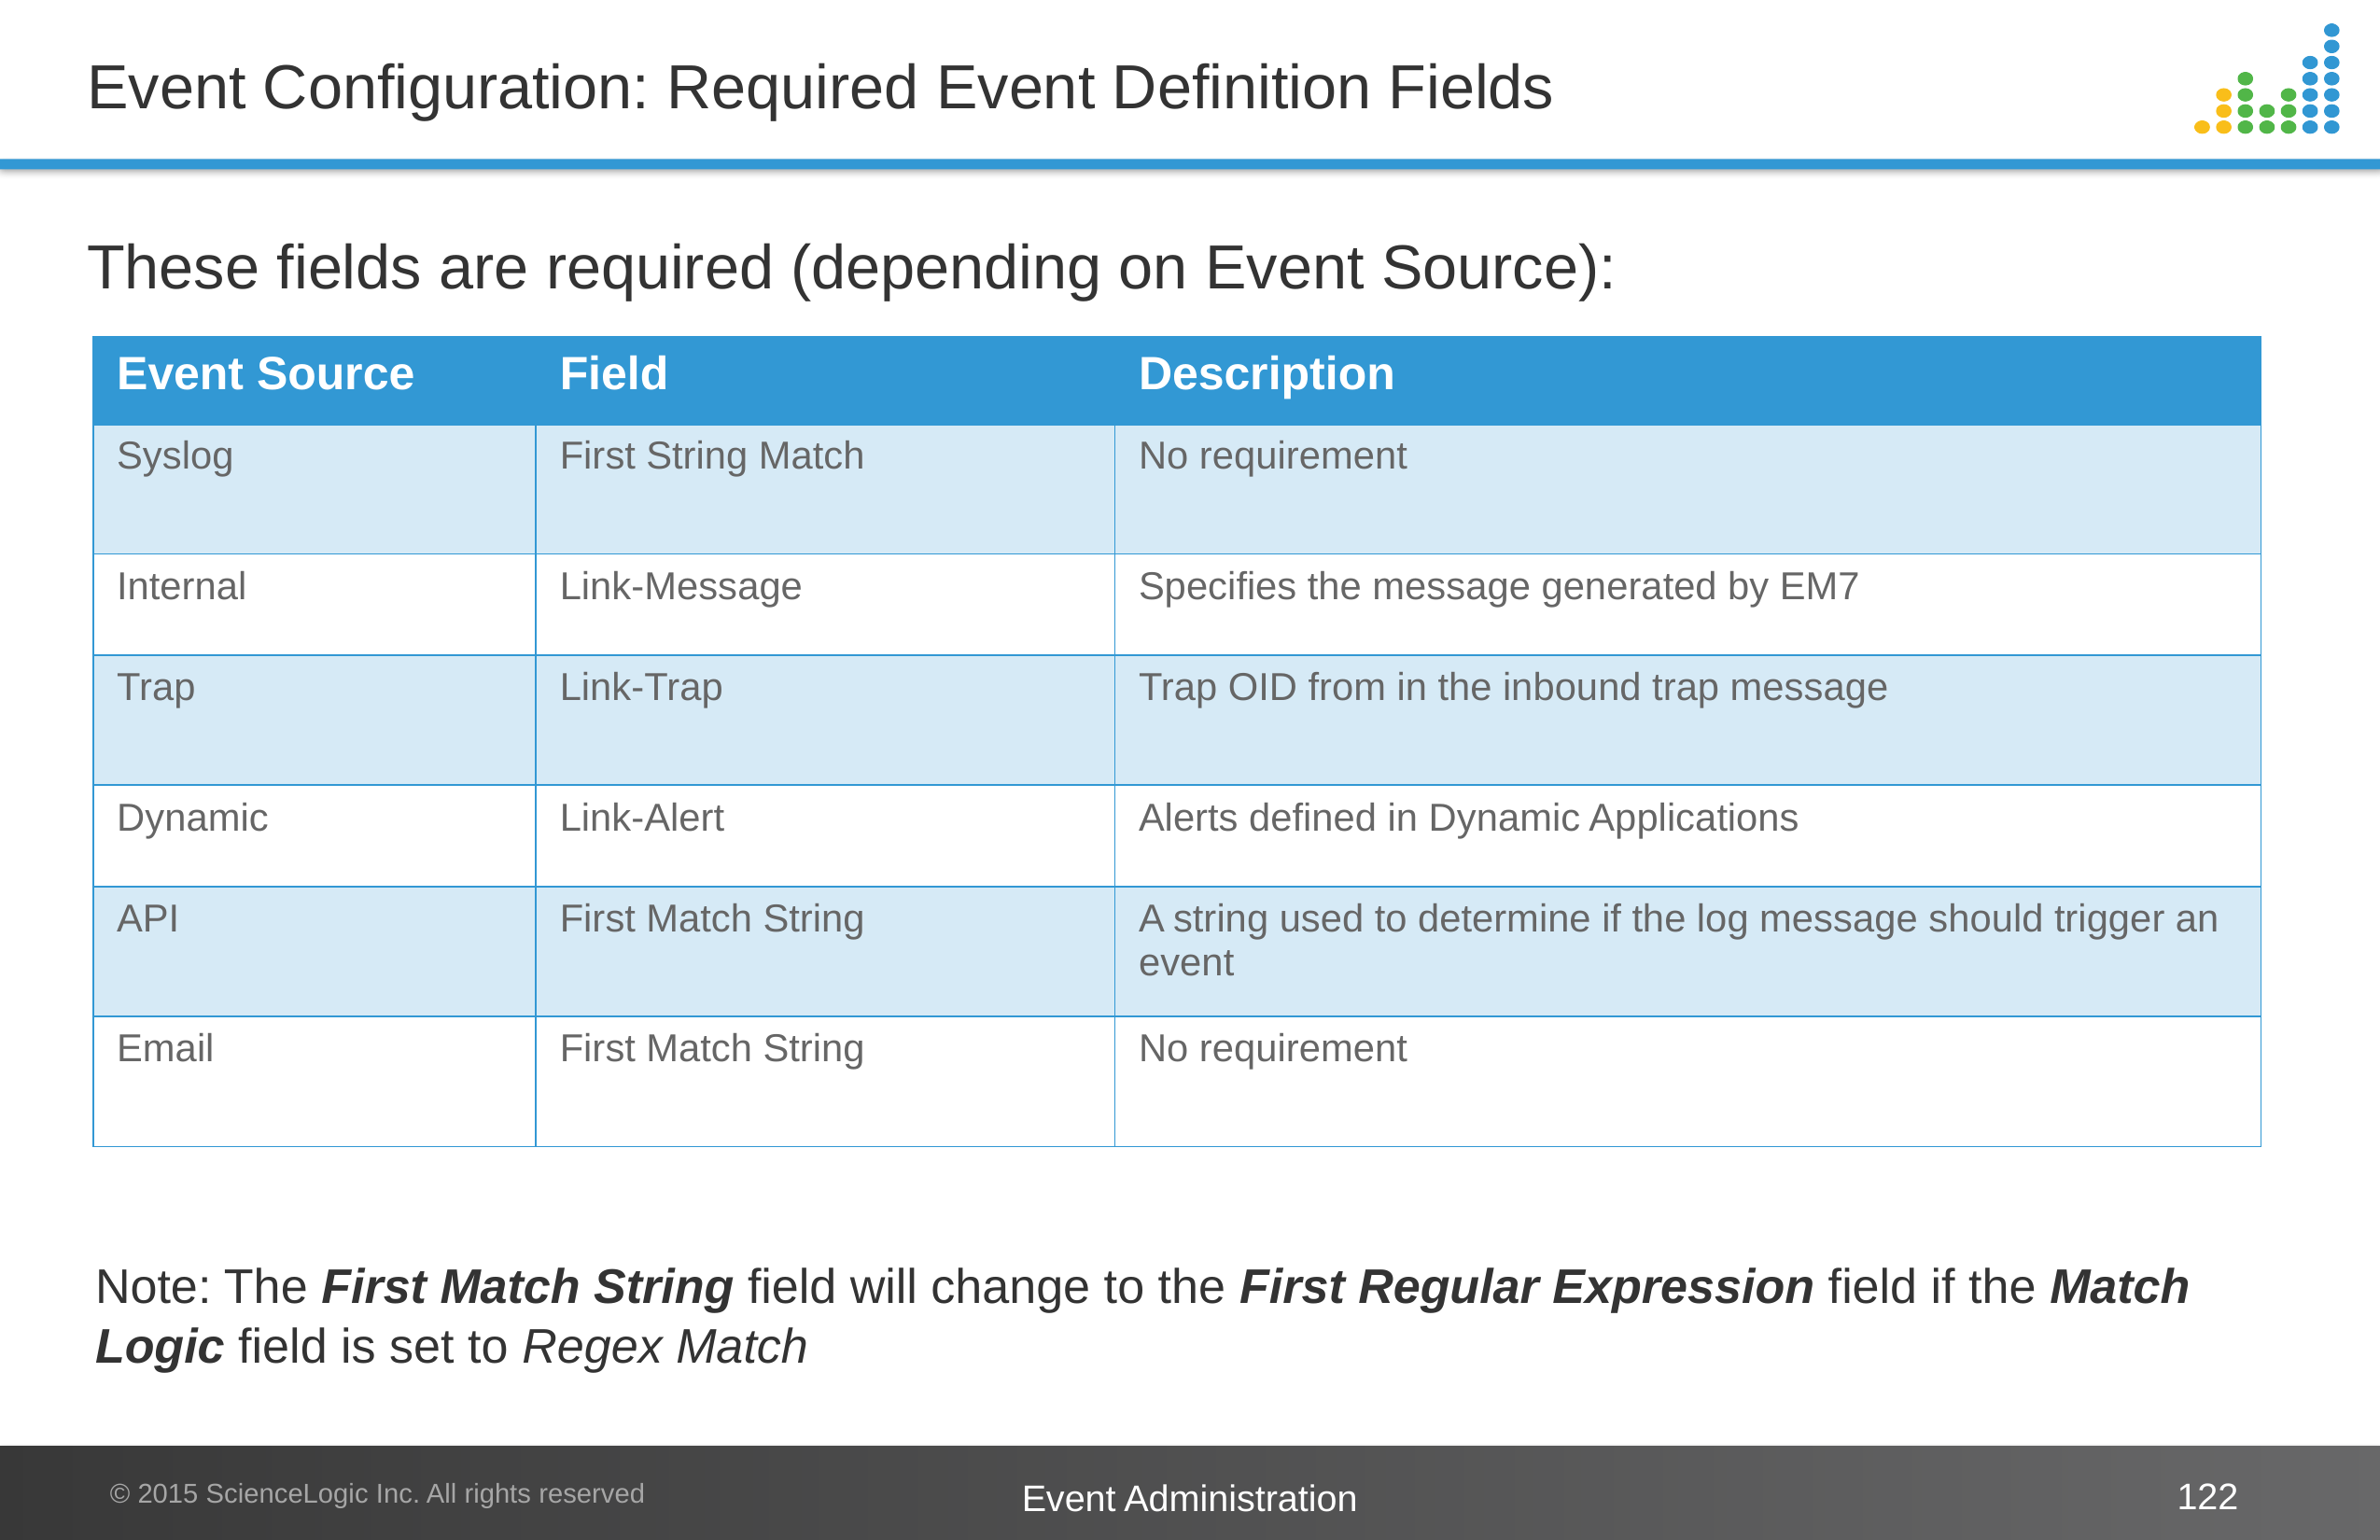

# Event Configuration: Required Event Definition Fields
These fields are required (depending on Event Source):
| Event Source | Field | Description |
| --- | --- | --- |
| Syslog | First String Match | No requirement |
| Internal | Link-Message | Specifies the message generated by EM7 |
| Trap | Link-Trap | Trap OID from in the inbound trap message |
| Dynamic | Link-Alert | Alerts defined in Dynamic Applications |
| API | First Match String | A string used to determine if the log message should trigger an event |
| Email | First Match String | No requirement |
Note: The First Match String field will change to the First Regular Expression field if the Match Logic field is set to Regex Match
Event Administration
122